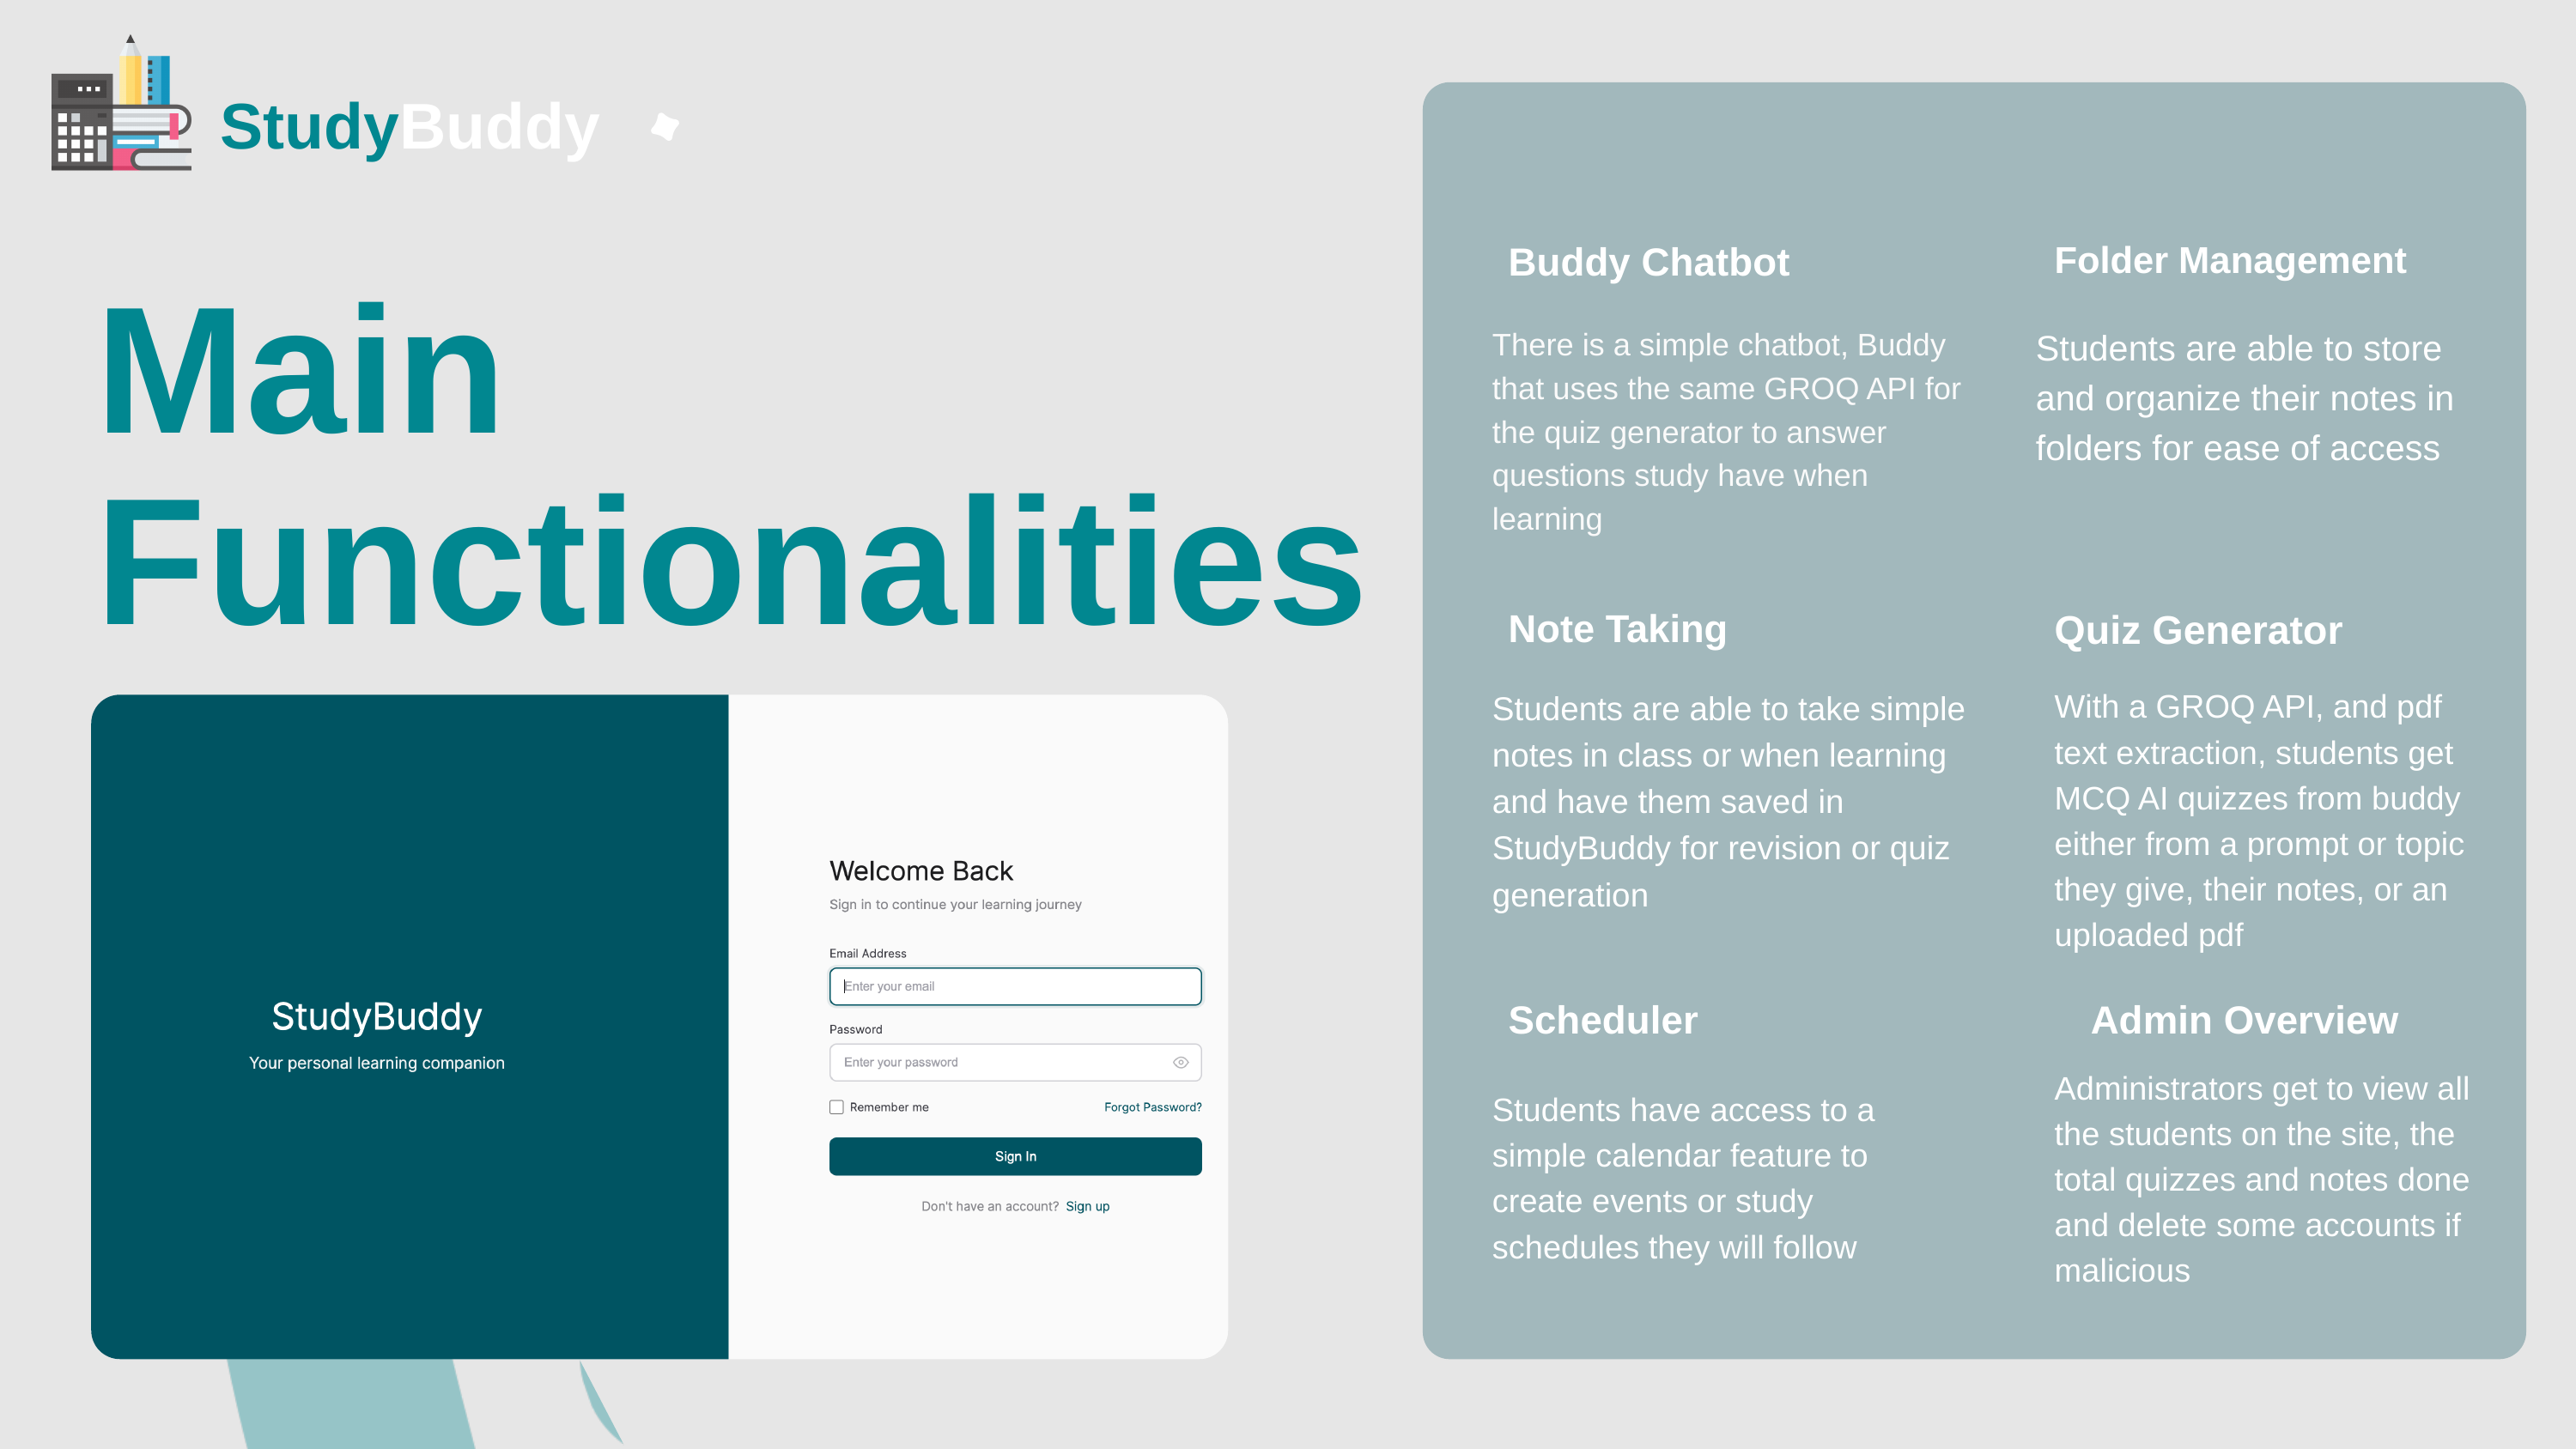

StudyBuddy

Buddy Chatbot
Folder Management
Main
Functionalities
There is a simple chatbot, Buddy that uses the same GROQ API for the quiz generator to answer questions study have when learning
Students are able to store and organize their notes in folders for ease of access
Note Taking
Quiz Generator
With a GROQ API, and pdf text extraction, students get MCQ AI quizzes from buddy either from a prompt or topic they give, their notes, or an uploaded pdf
Students are able to take simple
notes in class or when learning and have them saved in StudyBuddy for revision or quiz generation

Scheduler
Admin Overview

Administrators get to view all the students on the site, the total quizzes and notes done and delete some accounts if malicious
Students have access to a simple calendar feature to create events or study schedules they will follow